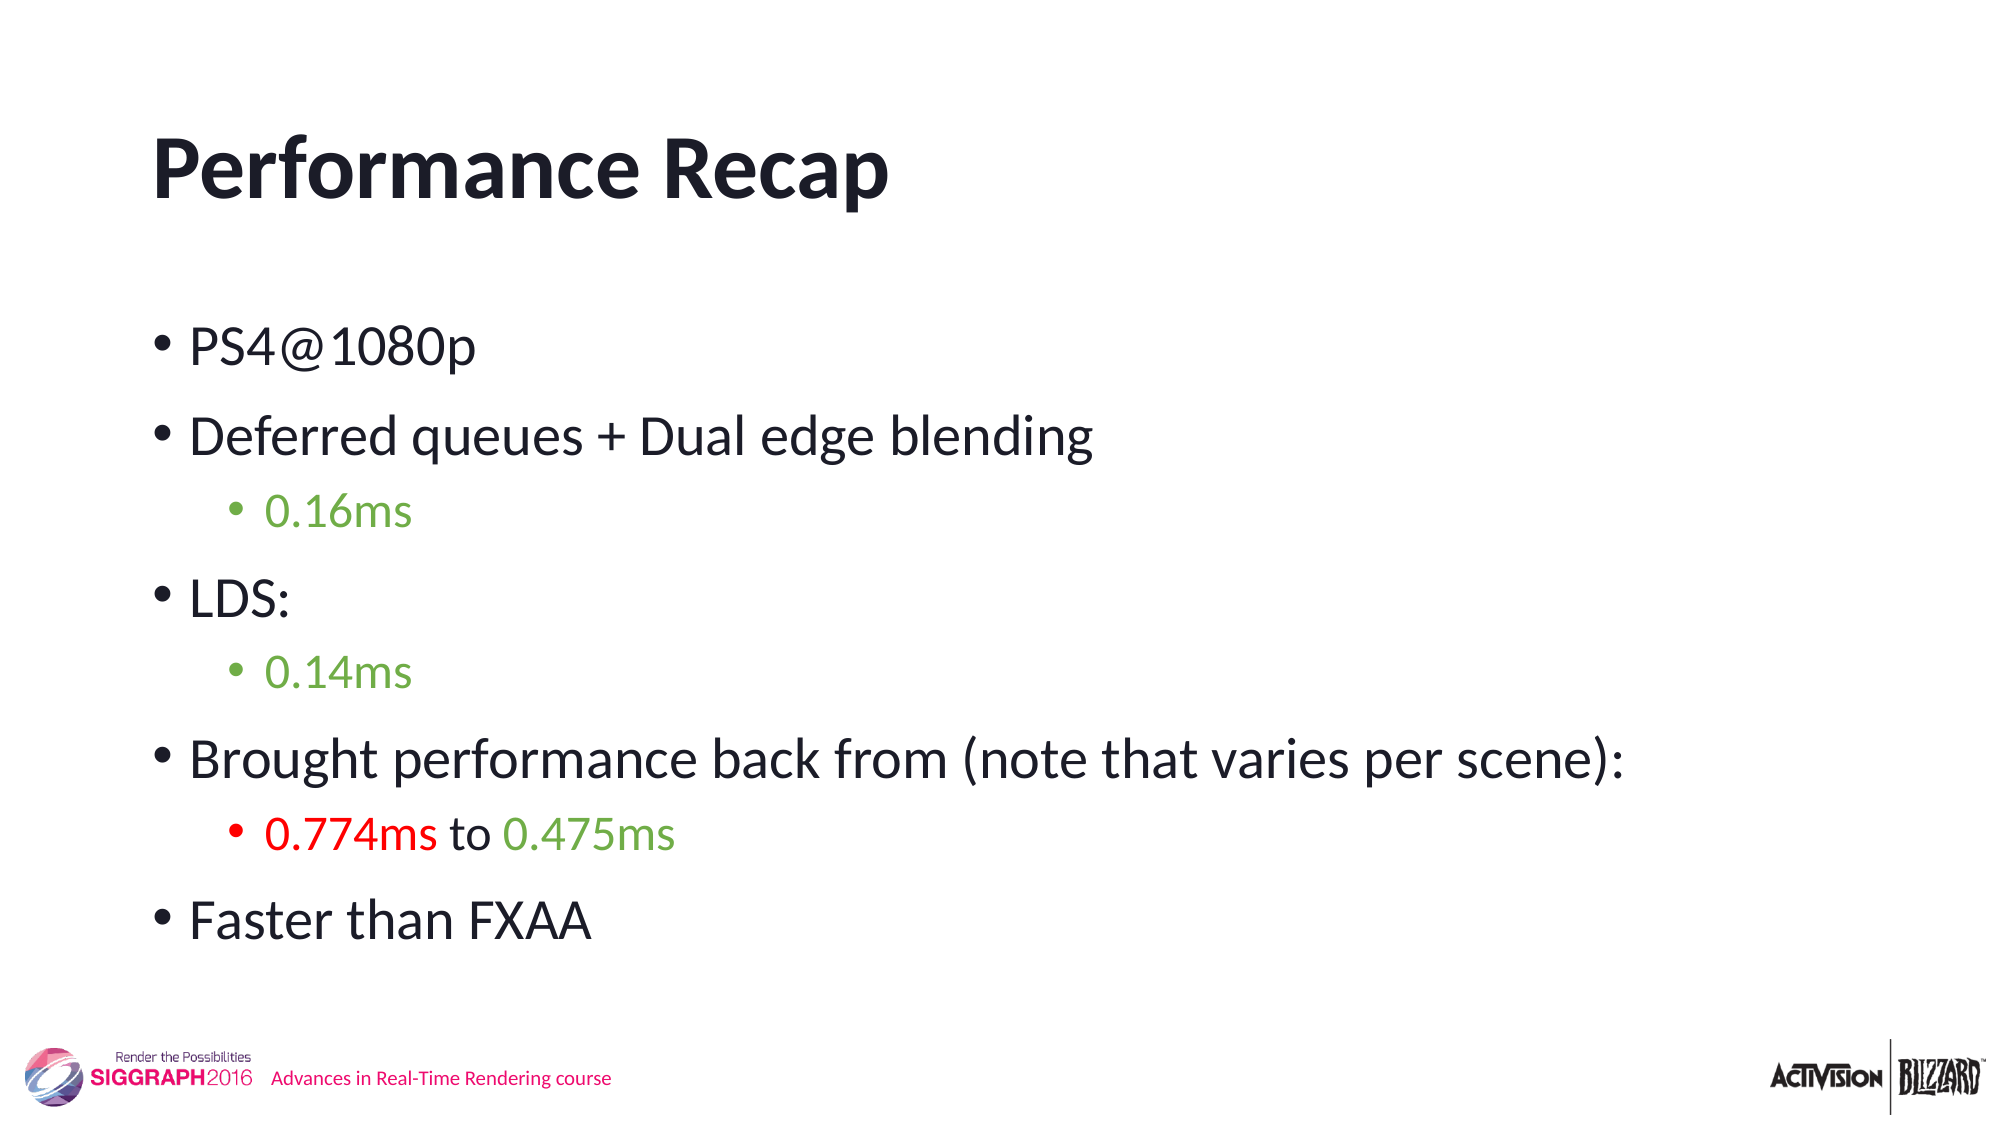

# Performance Recap
PS4@1080p
Deferred queues + Dual edge blending
0.16ms
LDS:
0.14ms
Brought performance back from (note that varies per scene):
0.774ms to 0.475ms
Faster than FXAA
Advances in Real-Time Rendering course